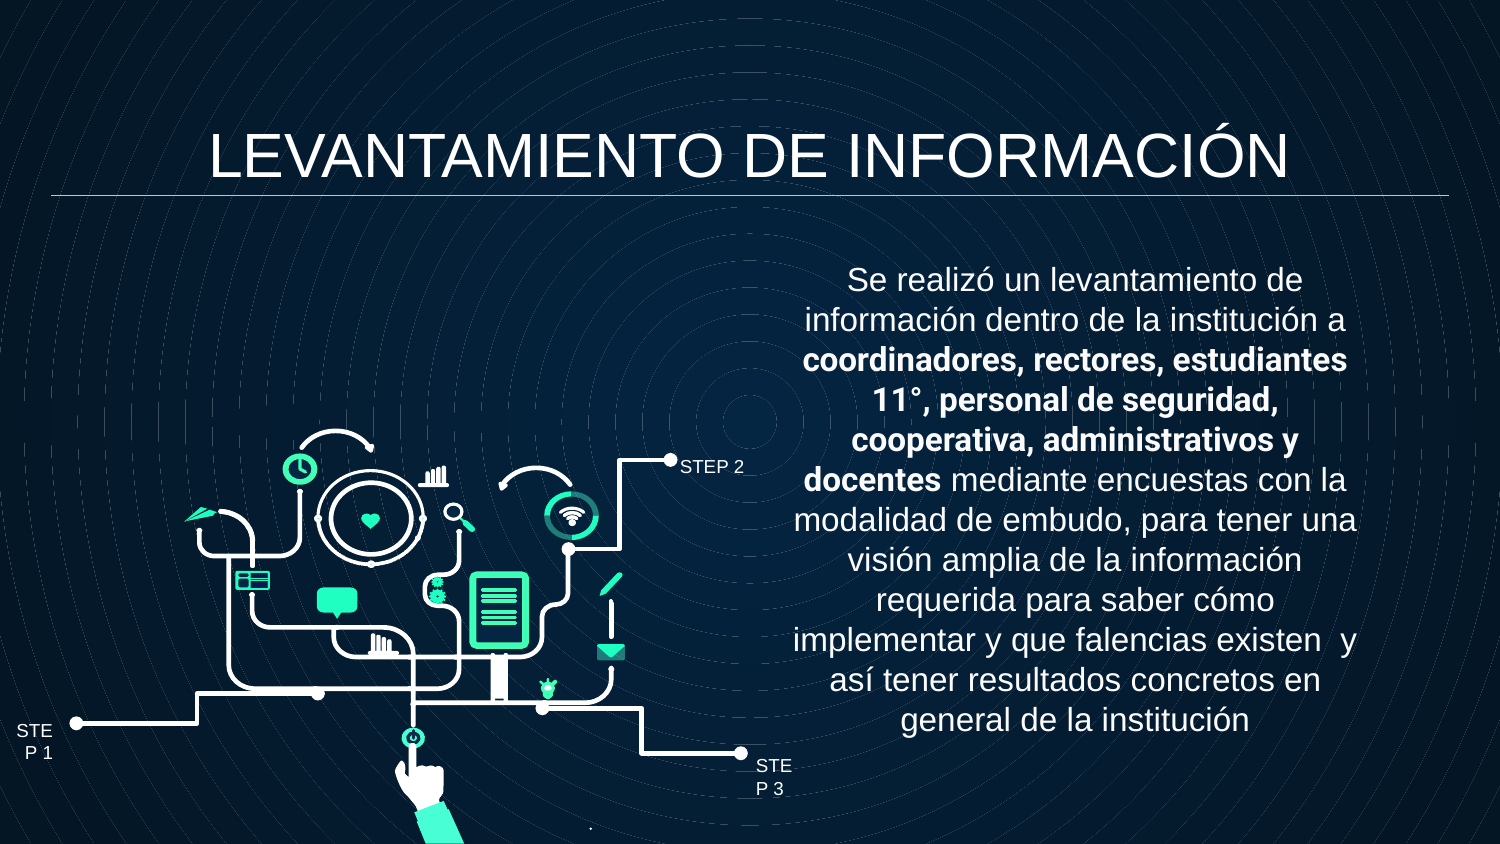

# LEVANTAMIENTO DE INFORMACIÓN
Se realizó un levantamiento de información dentro de la institución a coordinadores, rectores, estudiantes 11°, personal de seguridad, cooperativa, administrativos y docentes mediante encuestas con la modalidad de embudo, para tener una visión amplia de la información requerida para saber cómo implementar y que falencias existen  y así tener resultados concretos en general de la institución

STEP 2

STEP 1

STEP 3